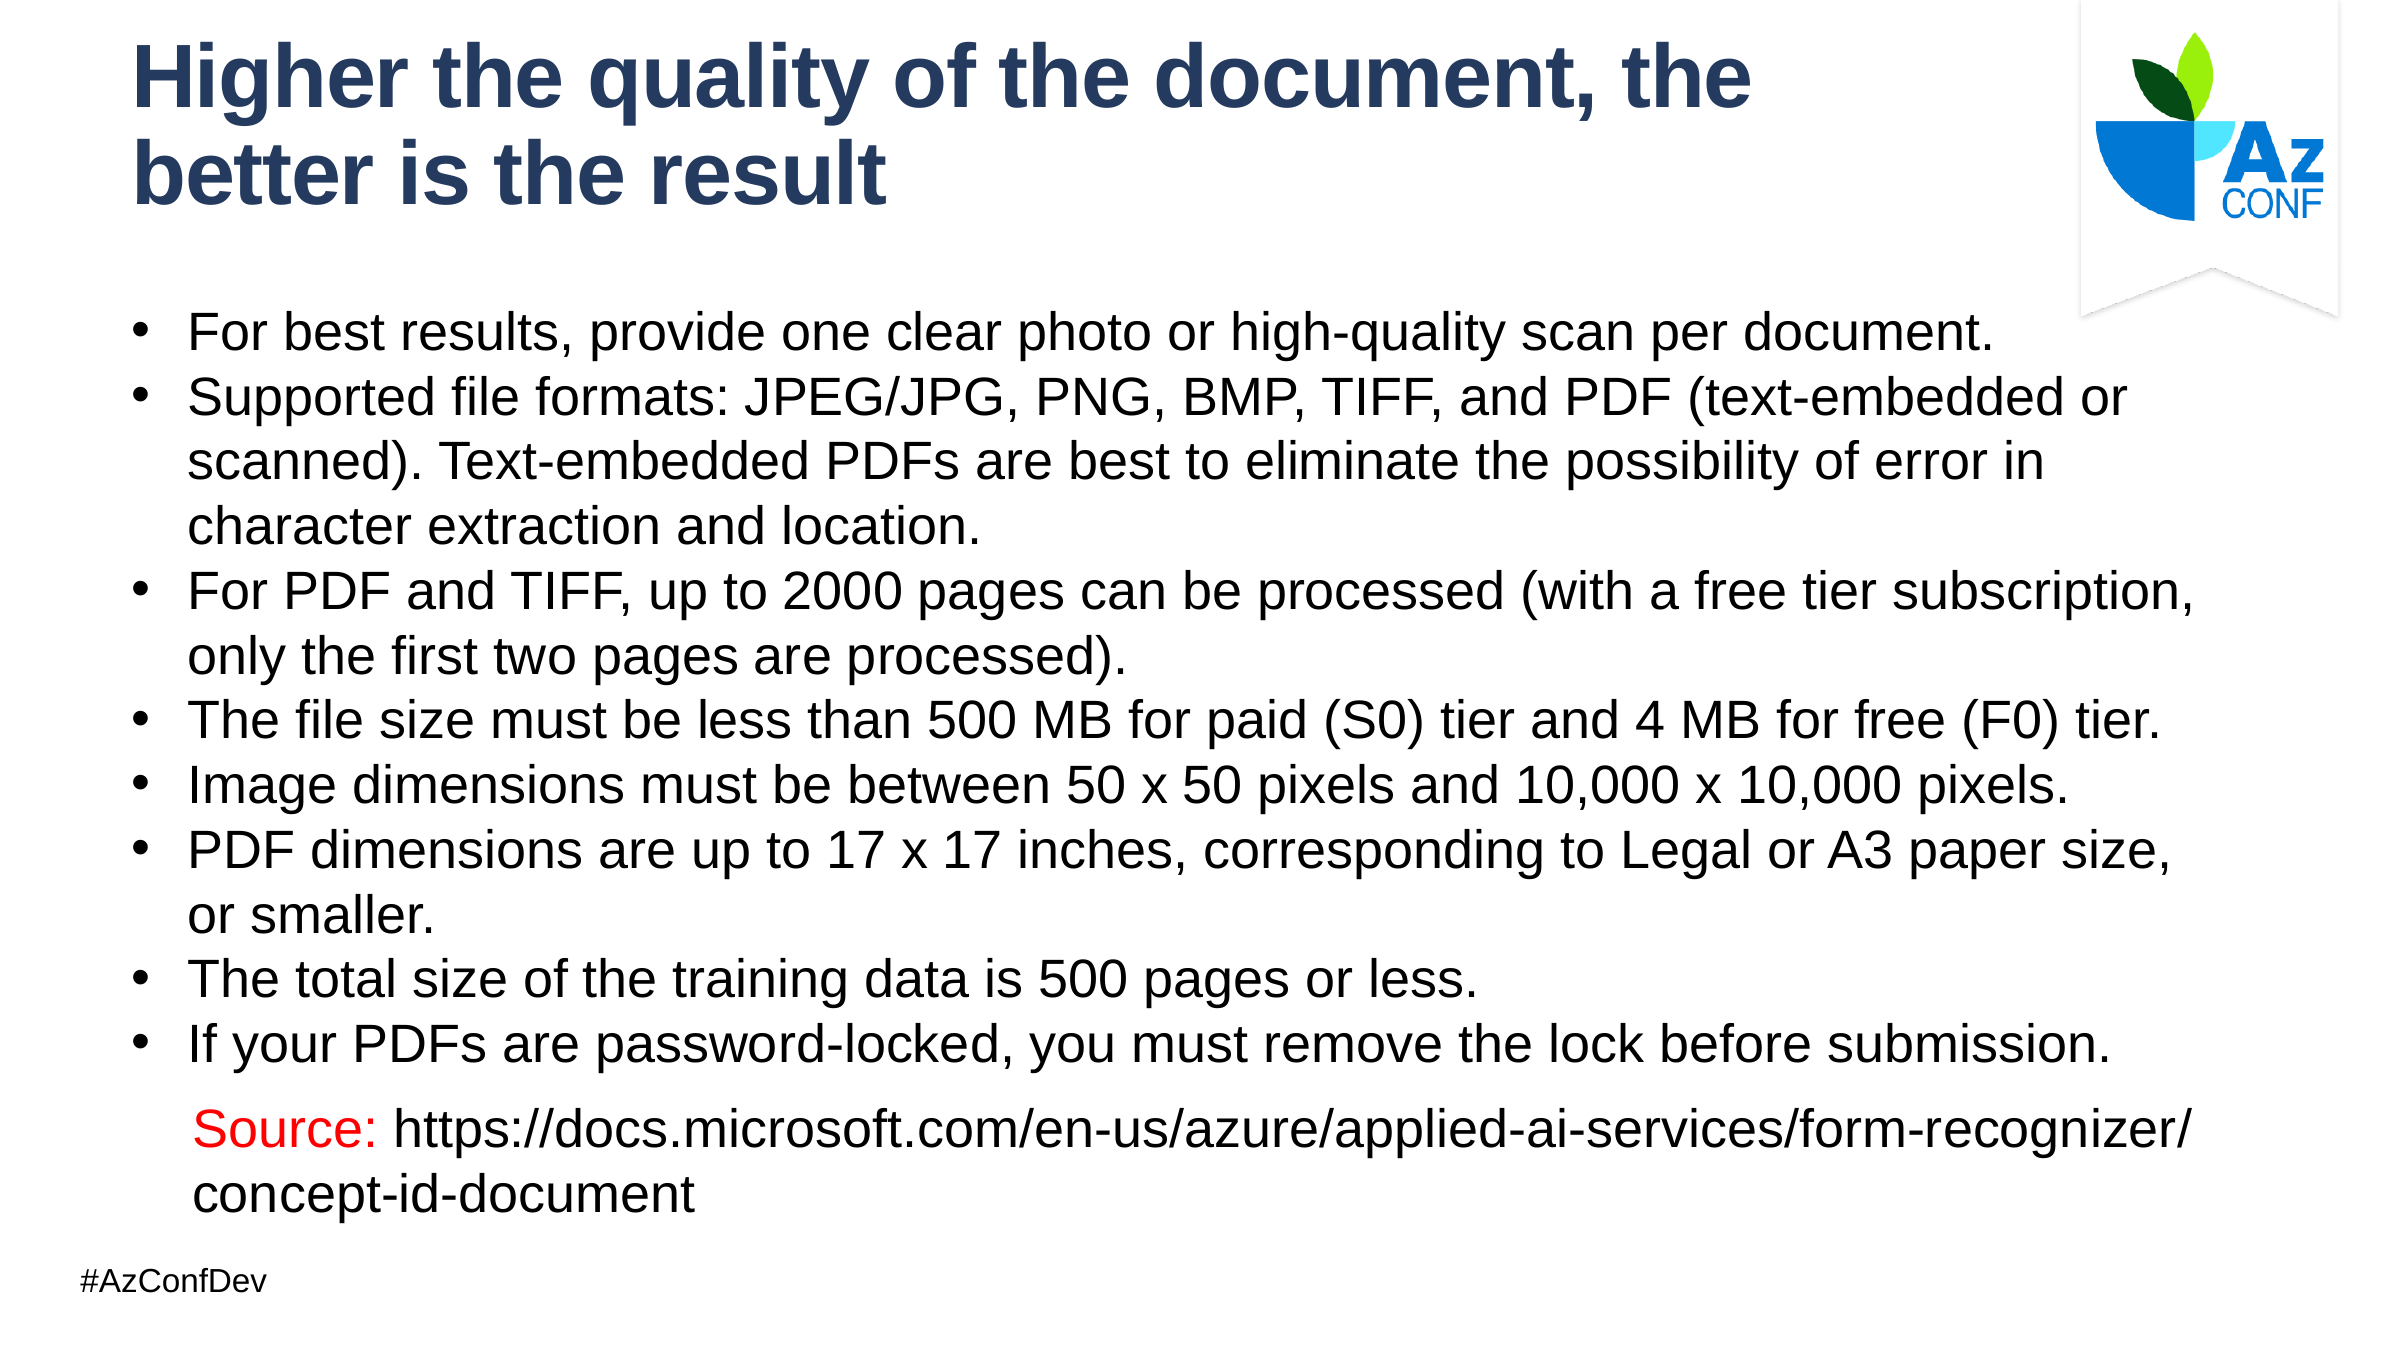

# Higher the quality of the document, the better is the result
For best results, provide one clear photo or high-quality scan per document.
Supported file formats: JPEG/JPG, PNG, BMP, TIFF, and PDF (text-embedded or scanned). Text-embedded PDFs are best to eliminate the possibility of error in character extraction and location.
For PDF and TIFF, up to 2000 pages can be processed (with a free tier subscription, only the first two pages are processed).
The file size must be less than 500 MB for paid (S0) tier and 4 MB for free (F0) tier.
Image dimensions must be between 50 x 50 pixels and 10,000 x 10,000 pixels.
PDF dimensions are up to 17 x 17 inches, corresponding to Legal or A3 paper size, or smaller.
The total size of the training data is 500 pages or less.
If your PDFs are password-locked, you must remove the lock before submission.

AZURE form recognizer
Source: https://docs.microsoft.com/en-us/azure/applied-ai-services/form-recognizer/concept-id-document